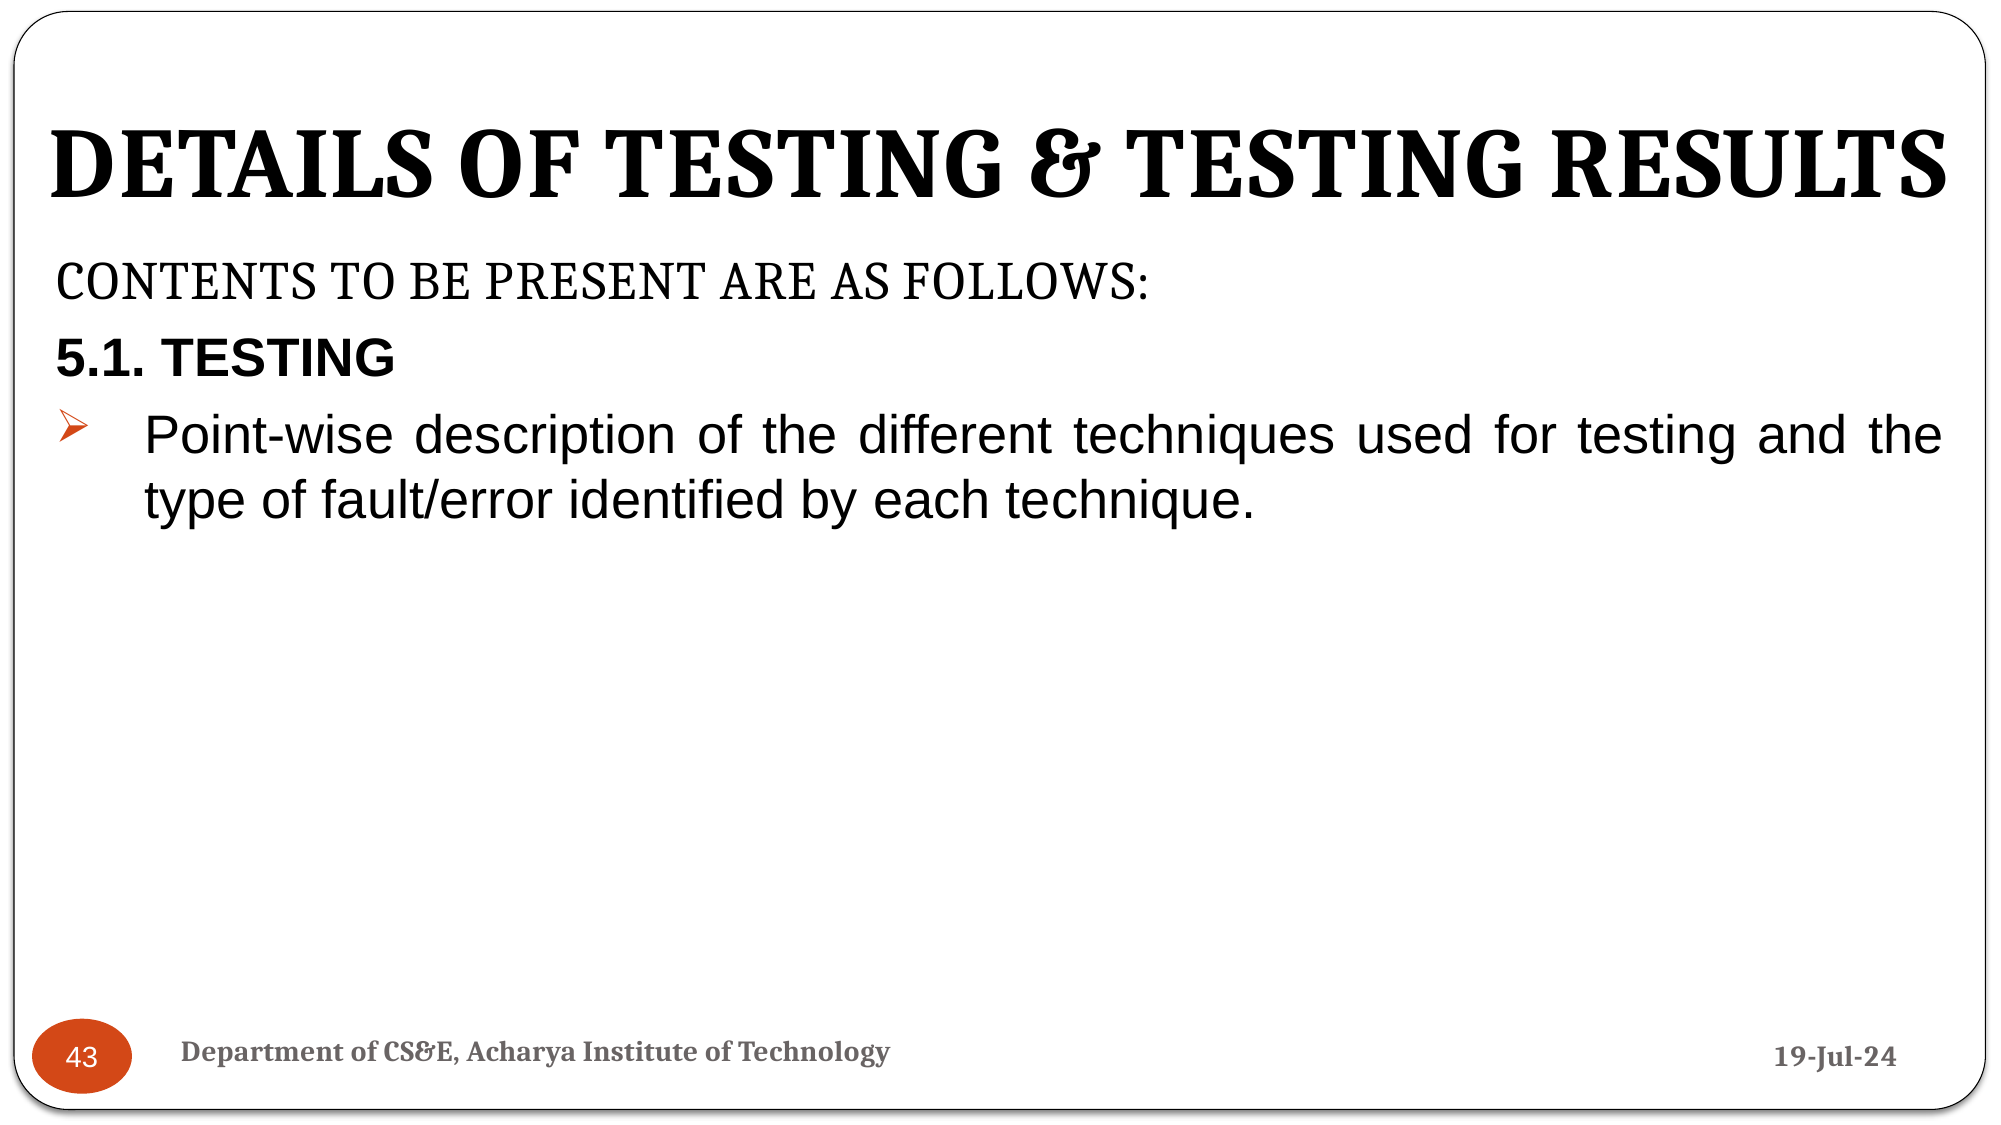

# DETAILS OF TESTING & TESTING RESULTS
CONTENTS TO BE PRESENT ARE AS FOLLOWS:
5.1. TESTING
Point-wise description of the different techniques used for testing and the type of fault/error identified by each technique.

Department of CS&E, Acharya Institute of Technology
19-Jul-24
43